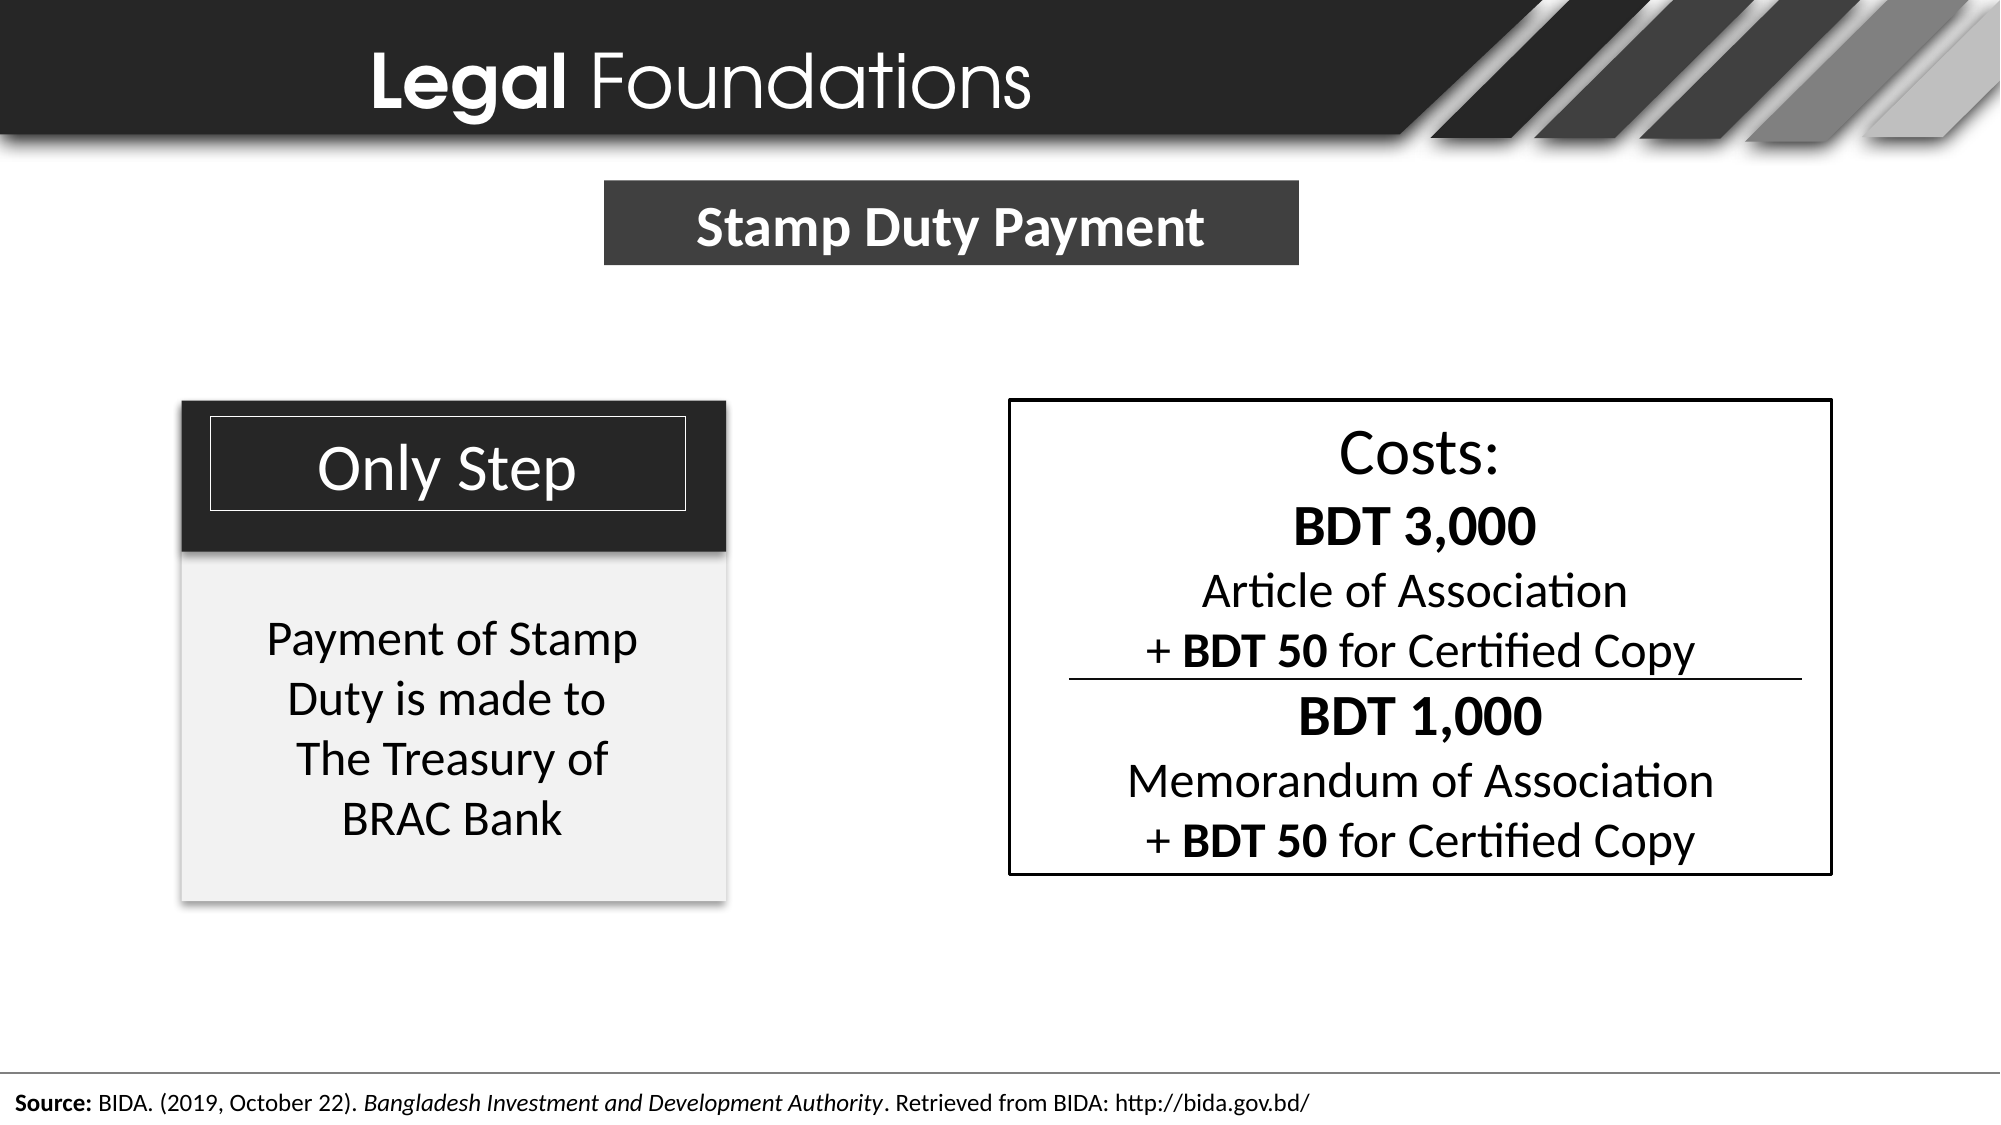

Legal Foundations
Stamp Duty Payment

Costs:
BDT 3,000
Article of Association
+ BDT 50 for Certified Copy
BDT 1,000
Memorandum of Association
+ BDT 50 for Certified Copy

Only Step
Payment of Stamp Duty is made to
The Treasury of
BRAC Bank
Source: BIDA. (2019, October 22). Bangladesh Investment and Development Authority. Retrieved from BIDA: http://bida.gov.bd/